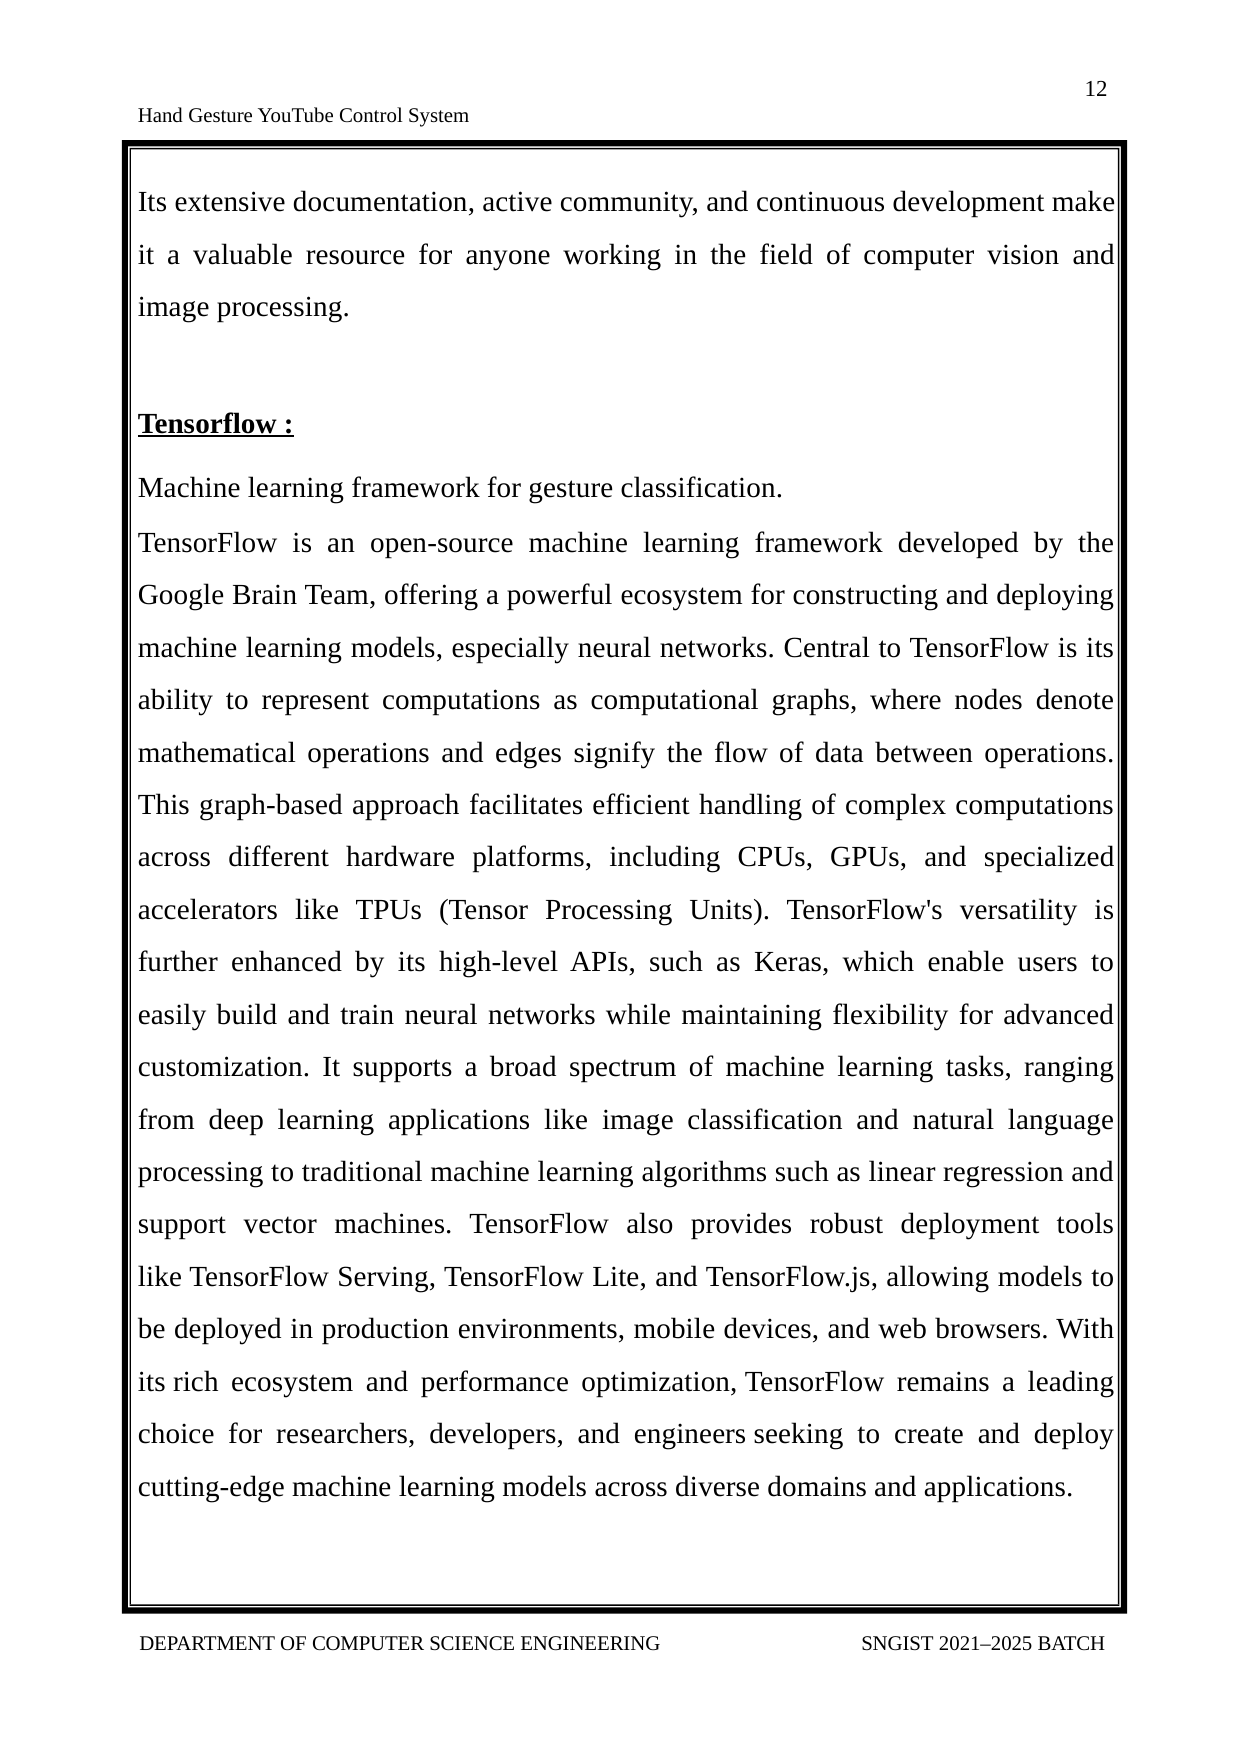

12
Hand Gesture YouTube Control System

Its extensive documentation, active community, and continuous development make it a valuable resource for anyone working in the field of computer vision and image processing.

Tensorflow :
Machine learning framework for gesture classification.
TensorFlow is an open-source machine learning framework developed by the Google Brain Team, offering a powerful ecosystem for constructing and deploying machine learning models, especially neural networks. Central to TensorFlow is its ability to represent computations as computational graphs, where nodes denote mathematical operations and edges signify the flow of data between operations. This graph-based approach facilitates efficient handling of complex computations across different hardware platforms, including CPUs, GPUs, and specialized accelerators like TPUs (Tensor Processing Units). TensorFlow's versatility is further enhanced by its high-level APIs, such as Keras, which enable users to easily build and train neural networks while maintaining flexibility for advanced customization. It supports a broad spectrum of machine learning tasks, ranging from deep learning applications like image classification and natural language processing to traditional machine learning algorithms such as linear regression and support vector machines. TensorFlow also provides robust deployment tools like TensorFlow Serving, TensorFlow Lite, and TensorFlow.js, allowing models to be deployed in production environments, mobile devices, and web browsers. With its rich ecosystem and performance optimization, TensorFlow remains a leading choice for researchers, developers, and engineers seeking to create and deploy cutting-edge machine learning models across diverse domains and applications.

DEPARTMENT OF COMPUTER SCIENCE ENGINEERING
SNGIST 2021–2025 BATCH